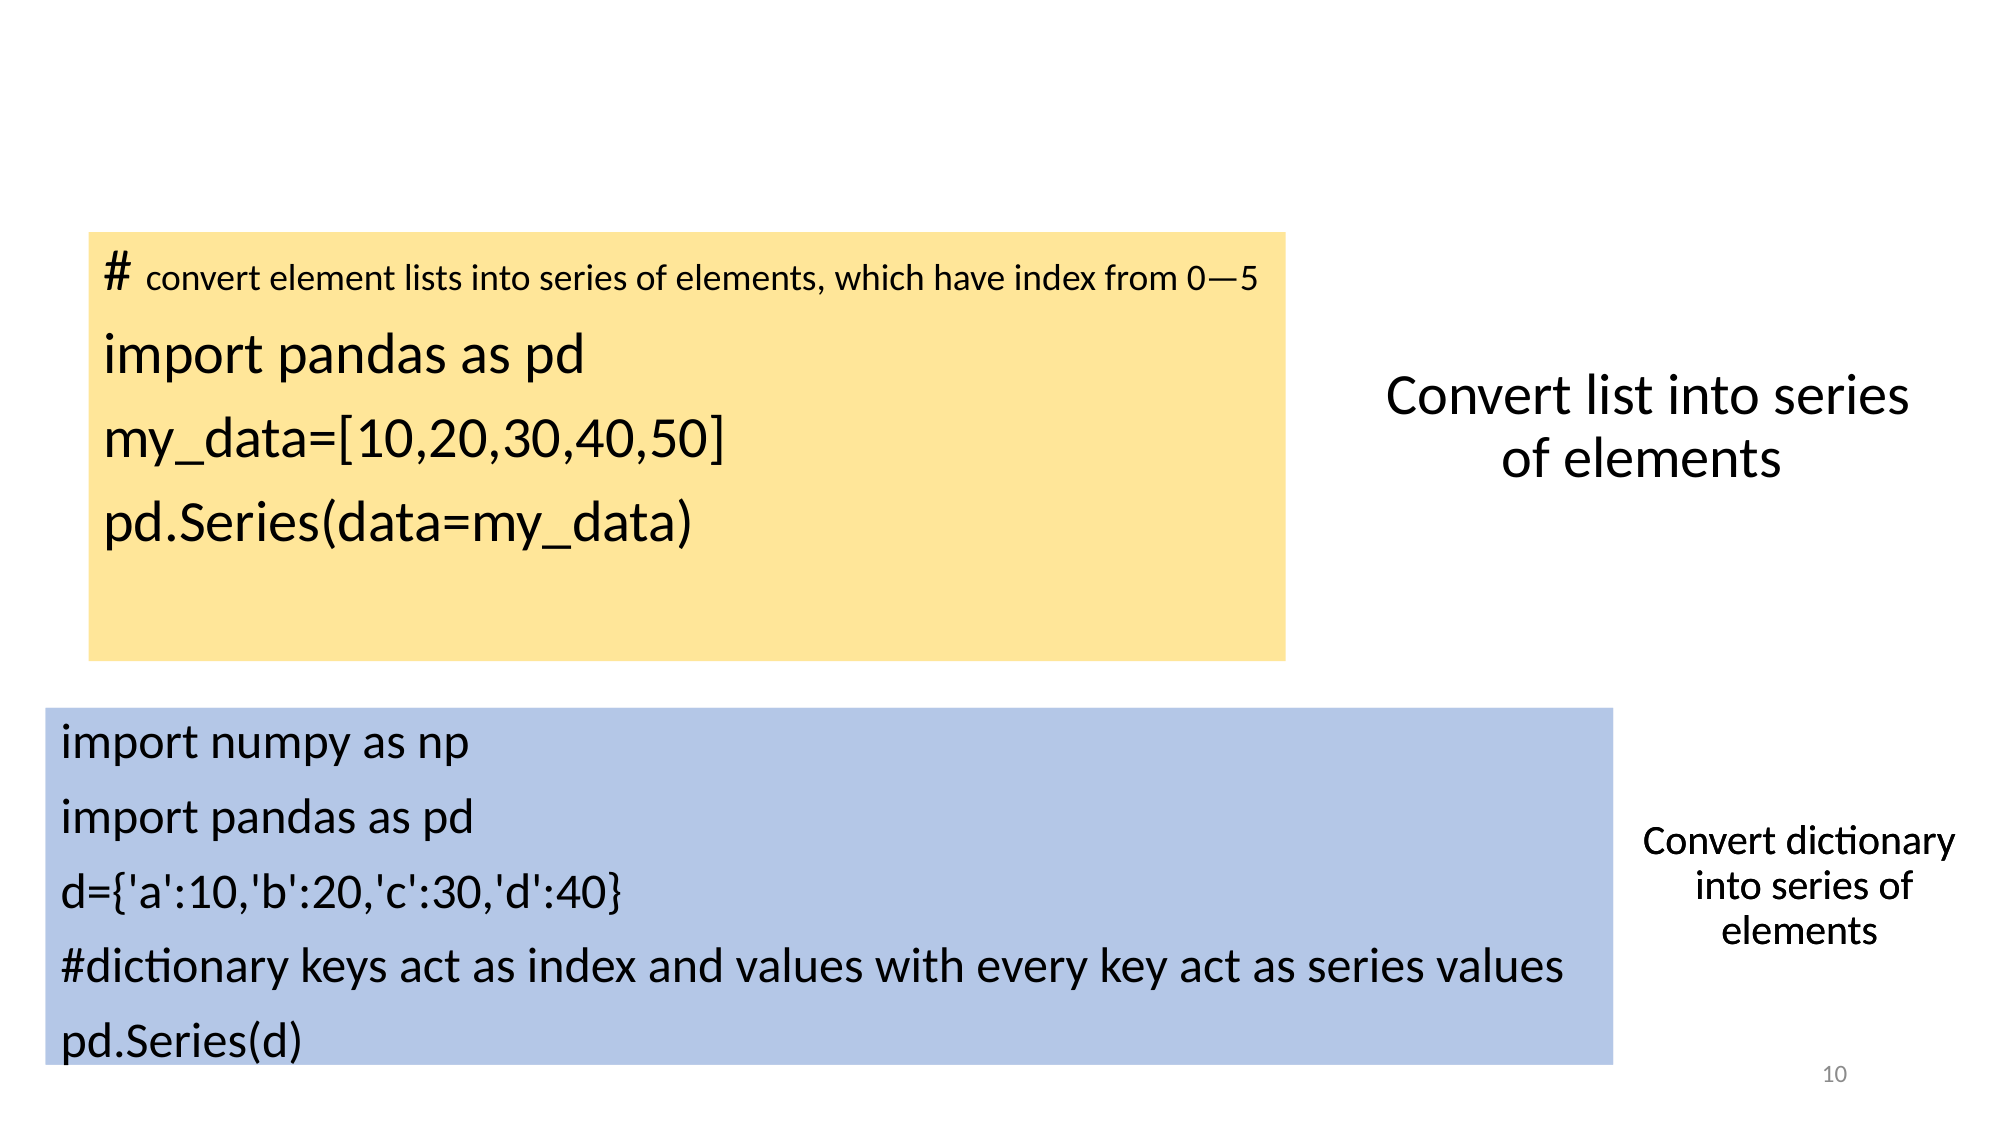

# convert element lists into series of elements, which have index from 0—5
import pandas as pd
my_data=[10,20,30,40,50]
pd.Series(data=my_data)
# Convert list into series of elements
import numpy as np
import pandas as pd
d={'a':10,'b':20,'c':30,'d':40}
#dictionary keys act as index and values with every key act as series values
pd.Series(d)

import numpy as np
import pandas as pd
d={'a':10,'b':20,'c':30,'d':40}
#dictionary keys act as index and values with every key act as series values
pd.Series(d)

Convert dictionary  into series of elements
Convert dictionary  into series of elements
10